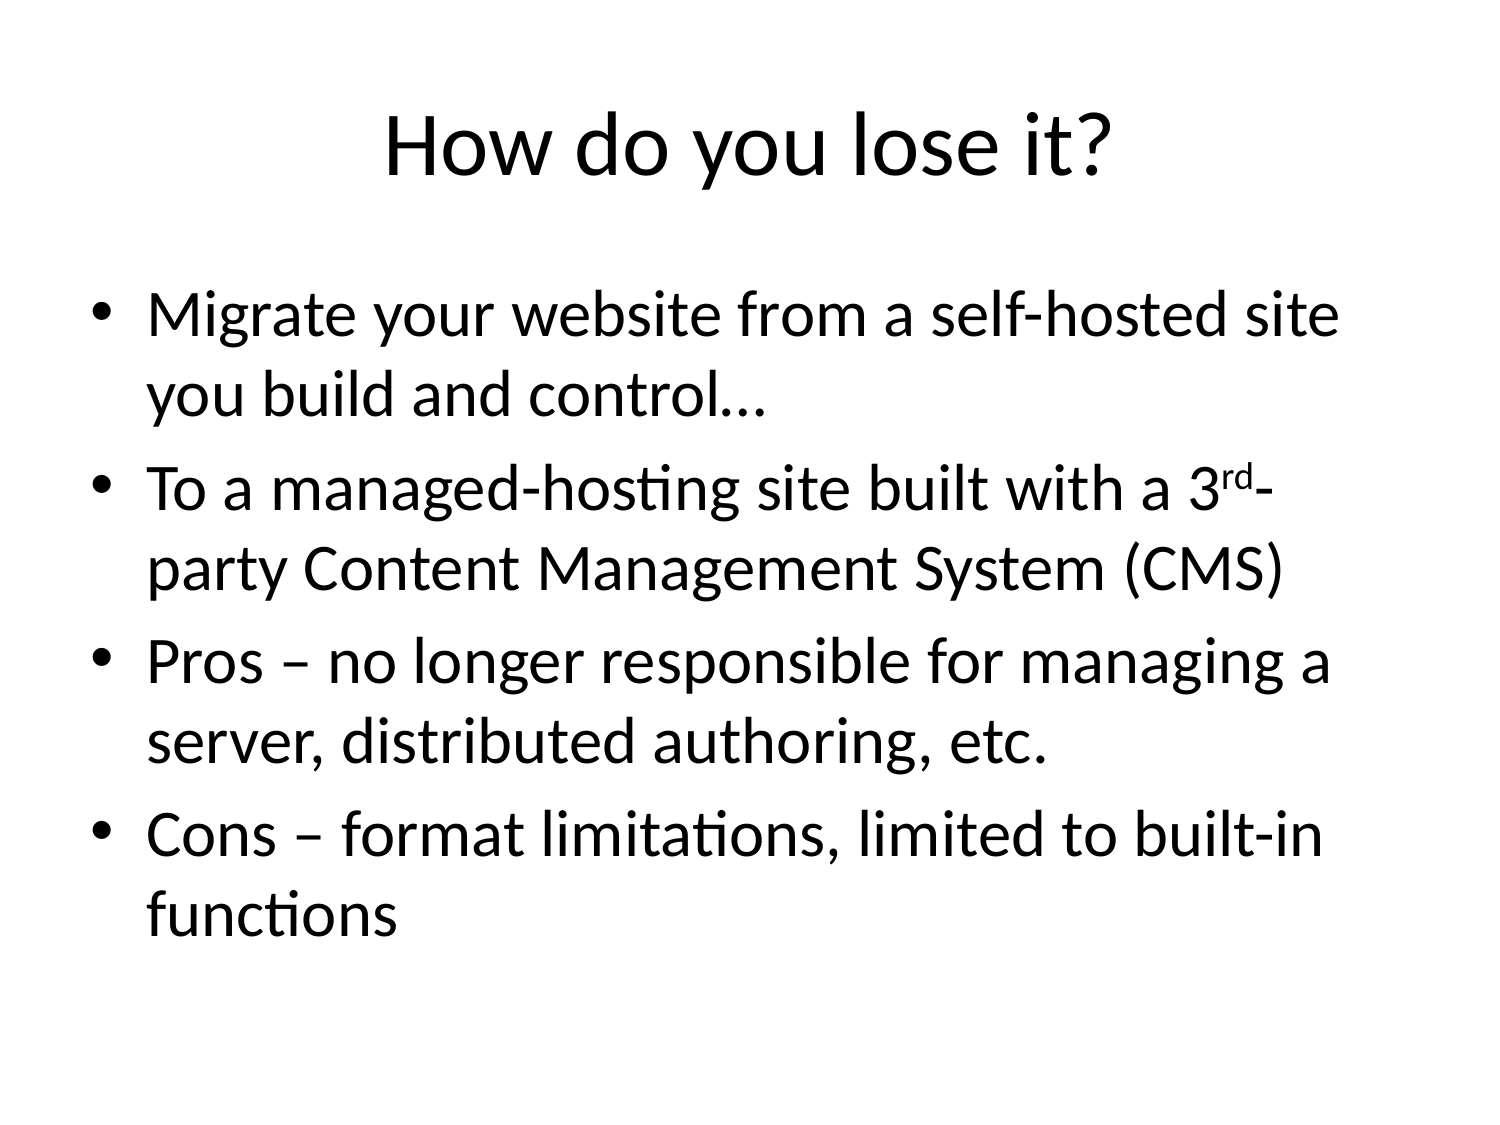

# How do you lose it?
Migrate your website from a self-hosted site you build and control…
To a managed-hosting site built with a 3rd-party Content Management System (CMS)
Pros – no longer responsible for managing a server, distributed authoring, etc.
Cons – format limitations, limited to built-in functions